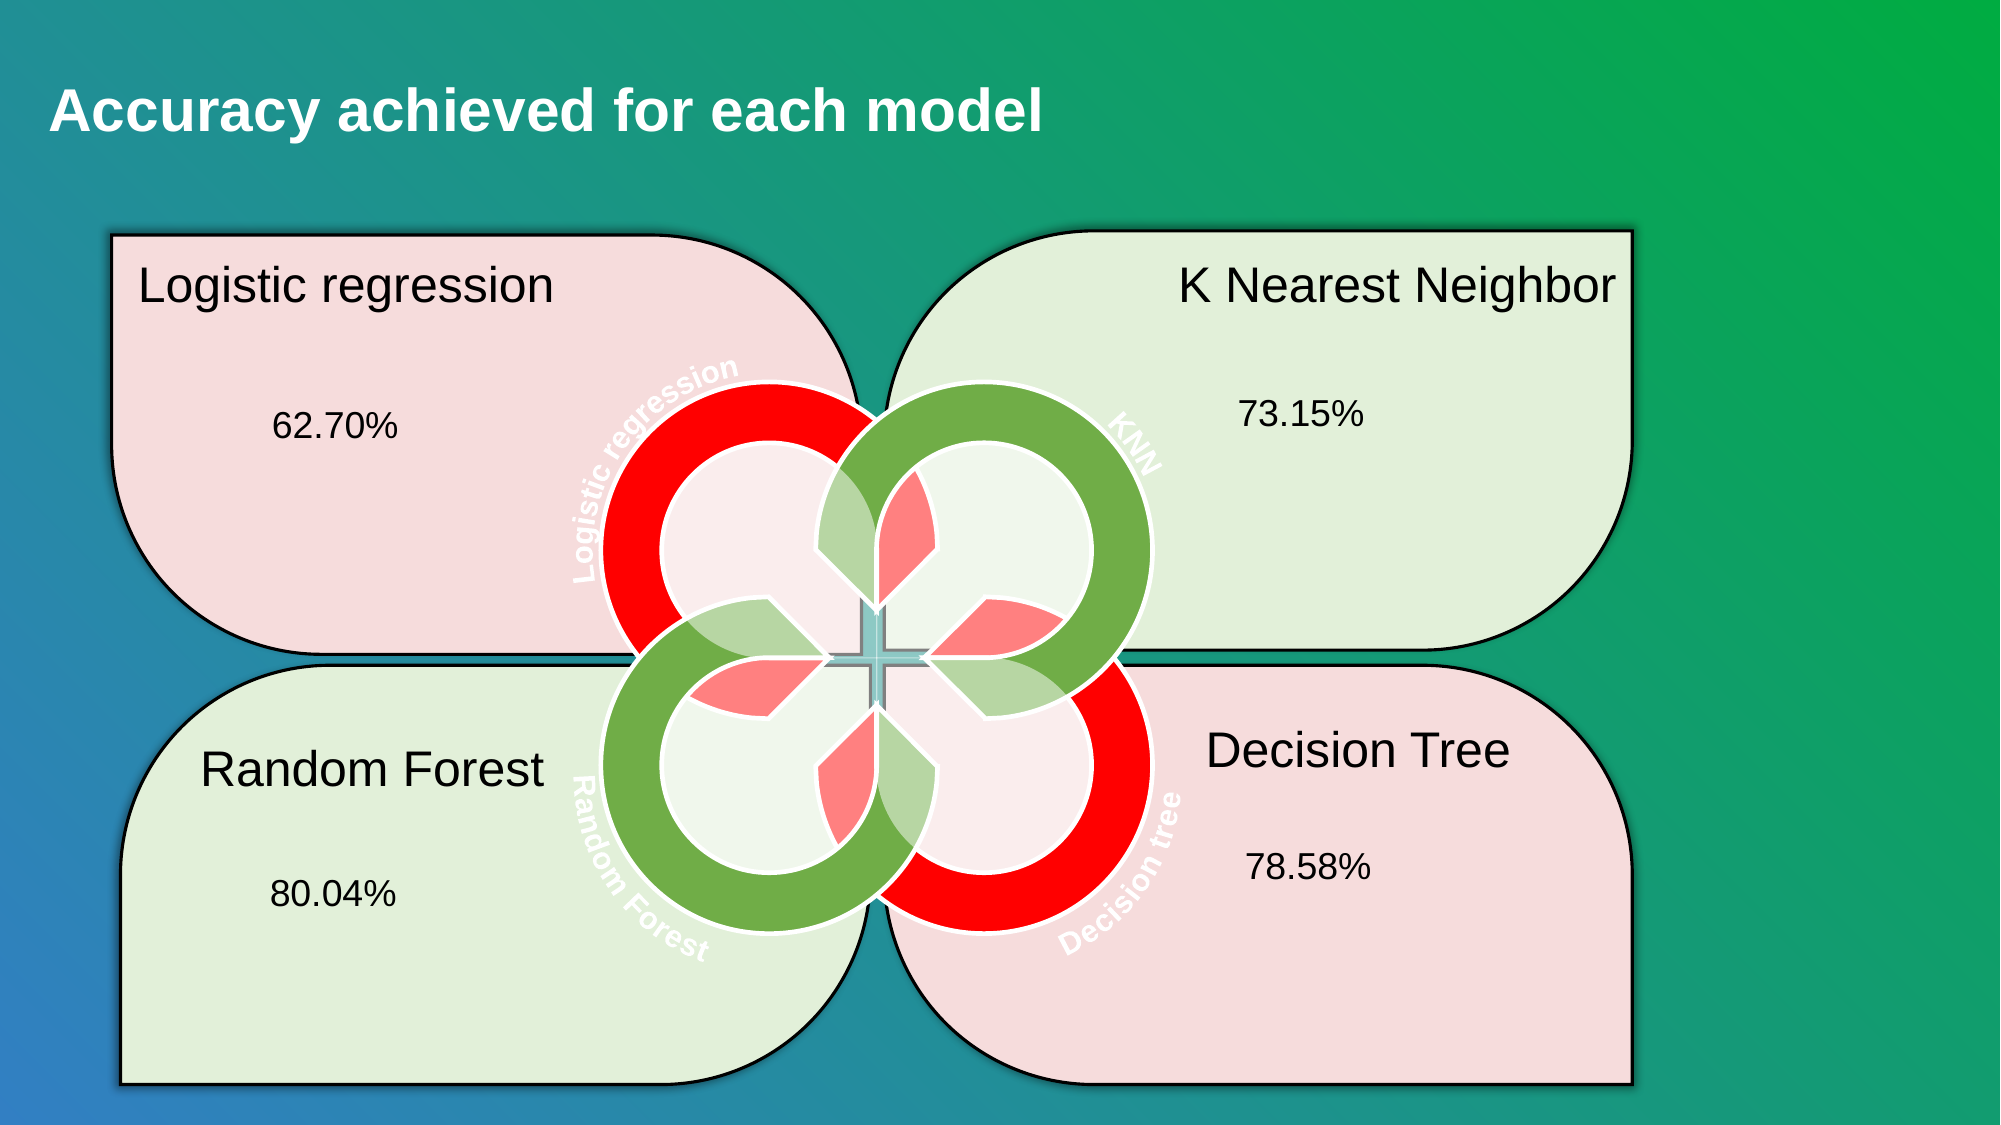

# Accuracy achieved for each model

Logistic regression
K Nearest Neighbor
KNN
Logistic regression

Decision tree
Random Forest

Decision Tree
Random Forest
73.15%
62.70%
78.58%
80.04%